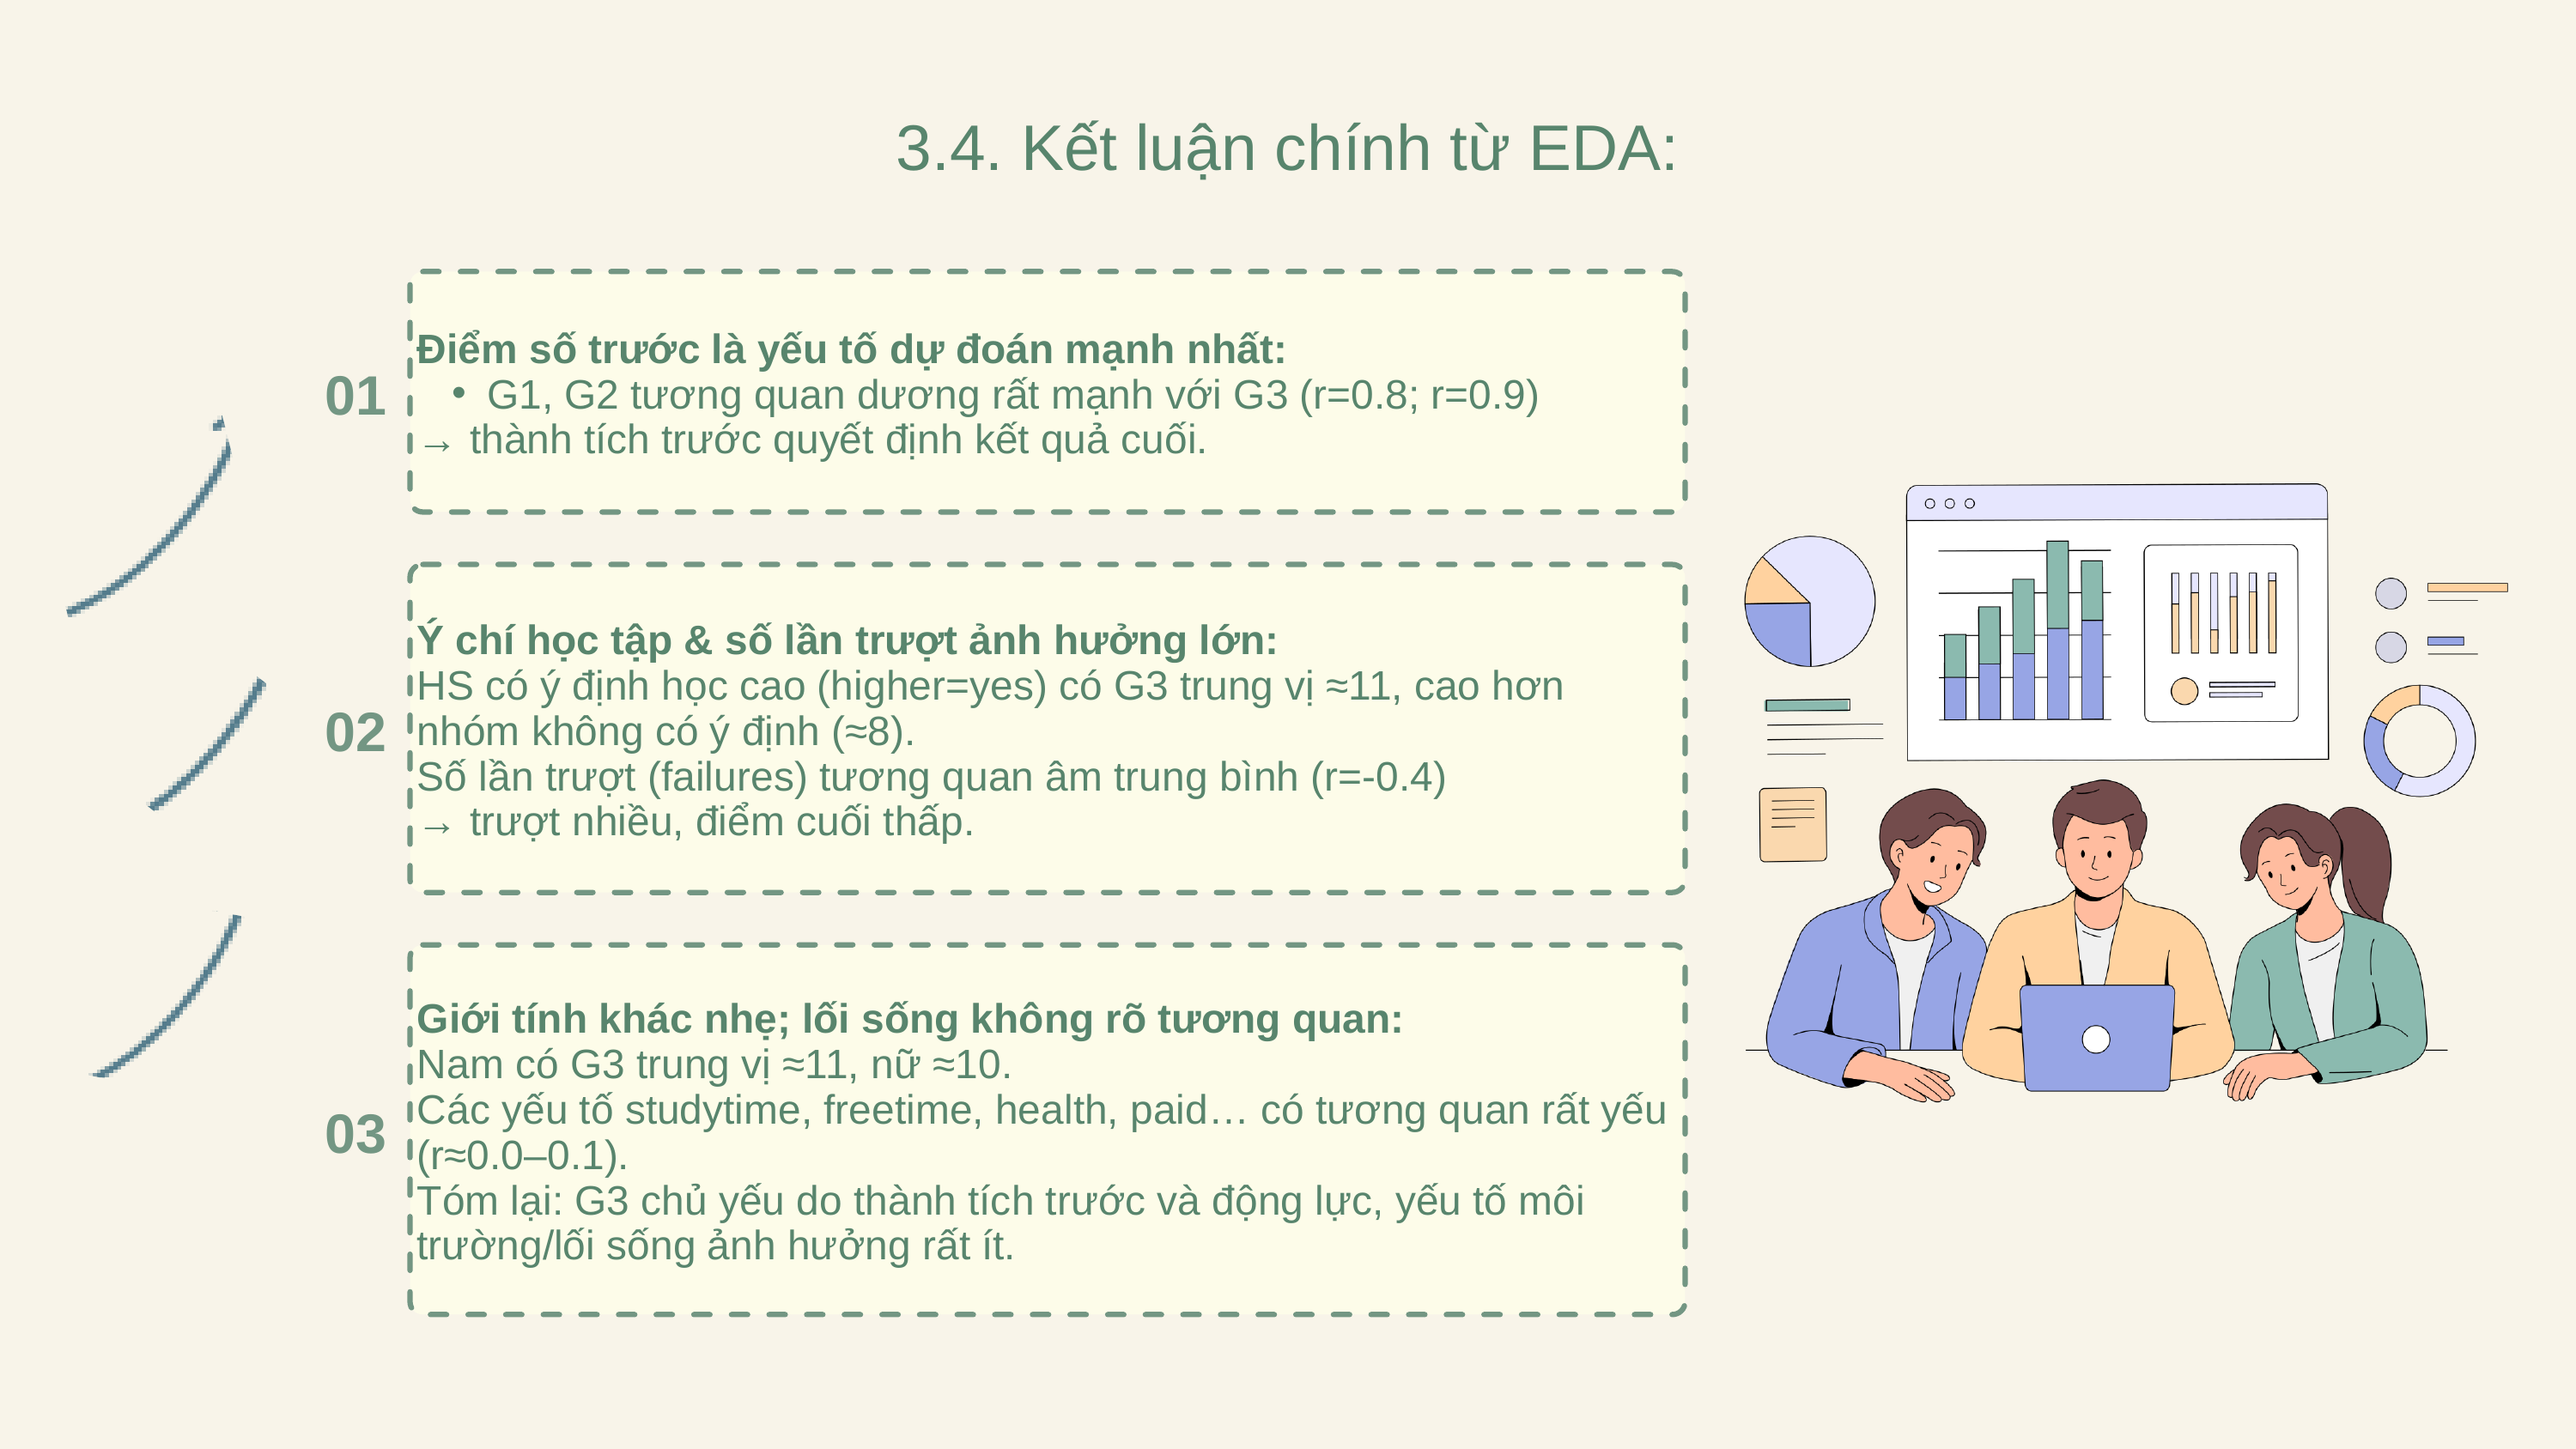

3.4. Kết luận chính từ EDA:

Điểm số trước là yếu tố dự đoán mạnh nhất:
G1, G2 tương quan dương rất mạnh với G3 (r=0.8; r=0.9)
→ thành tích trước quyết định kết quả cuối.
01

Giới tính khác nhẹ; lối sống không rõ tương quan:
Nam có G3 trung vị ≈11, nữ ≈10.
Các yếu tố studytime, freetime, health, paid… có tương quan rất yếu (r≈0.0–0.1).
Tóm lại: G3 chủ yếu do thành tích trước và động lực, yếu tố môi trường/lối sống ảnh hưởng rất ít.
03

Ý chí học tập & số lần trượt ảnh hưởng lớn:
HS có ý định học cao (higher=yes) có G3 trung vị ≈11, cao hơn nhóm không có ý định (≈8).
Số lần trượt (failures) tương quan âm trung bình (r=-0.4)
→ trượt nhiều, điểm cuối thấp.
02